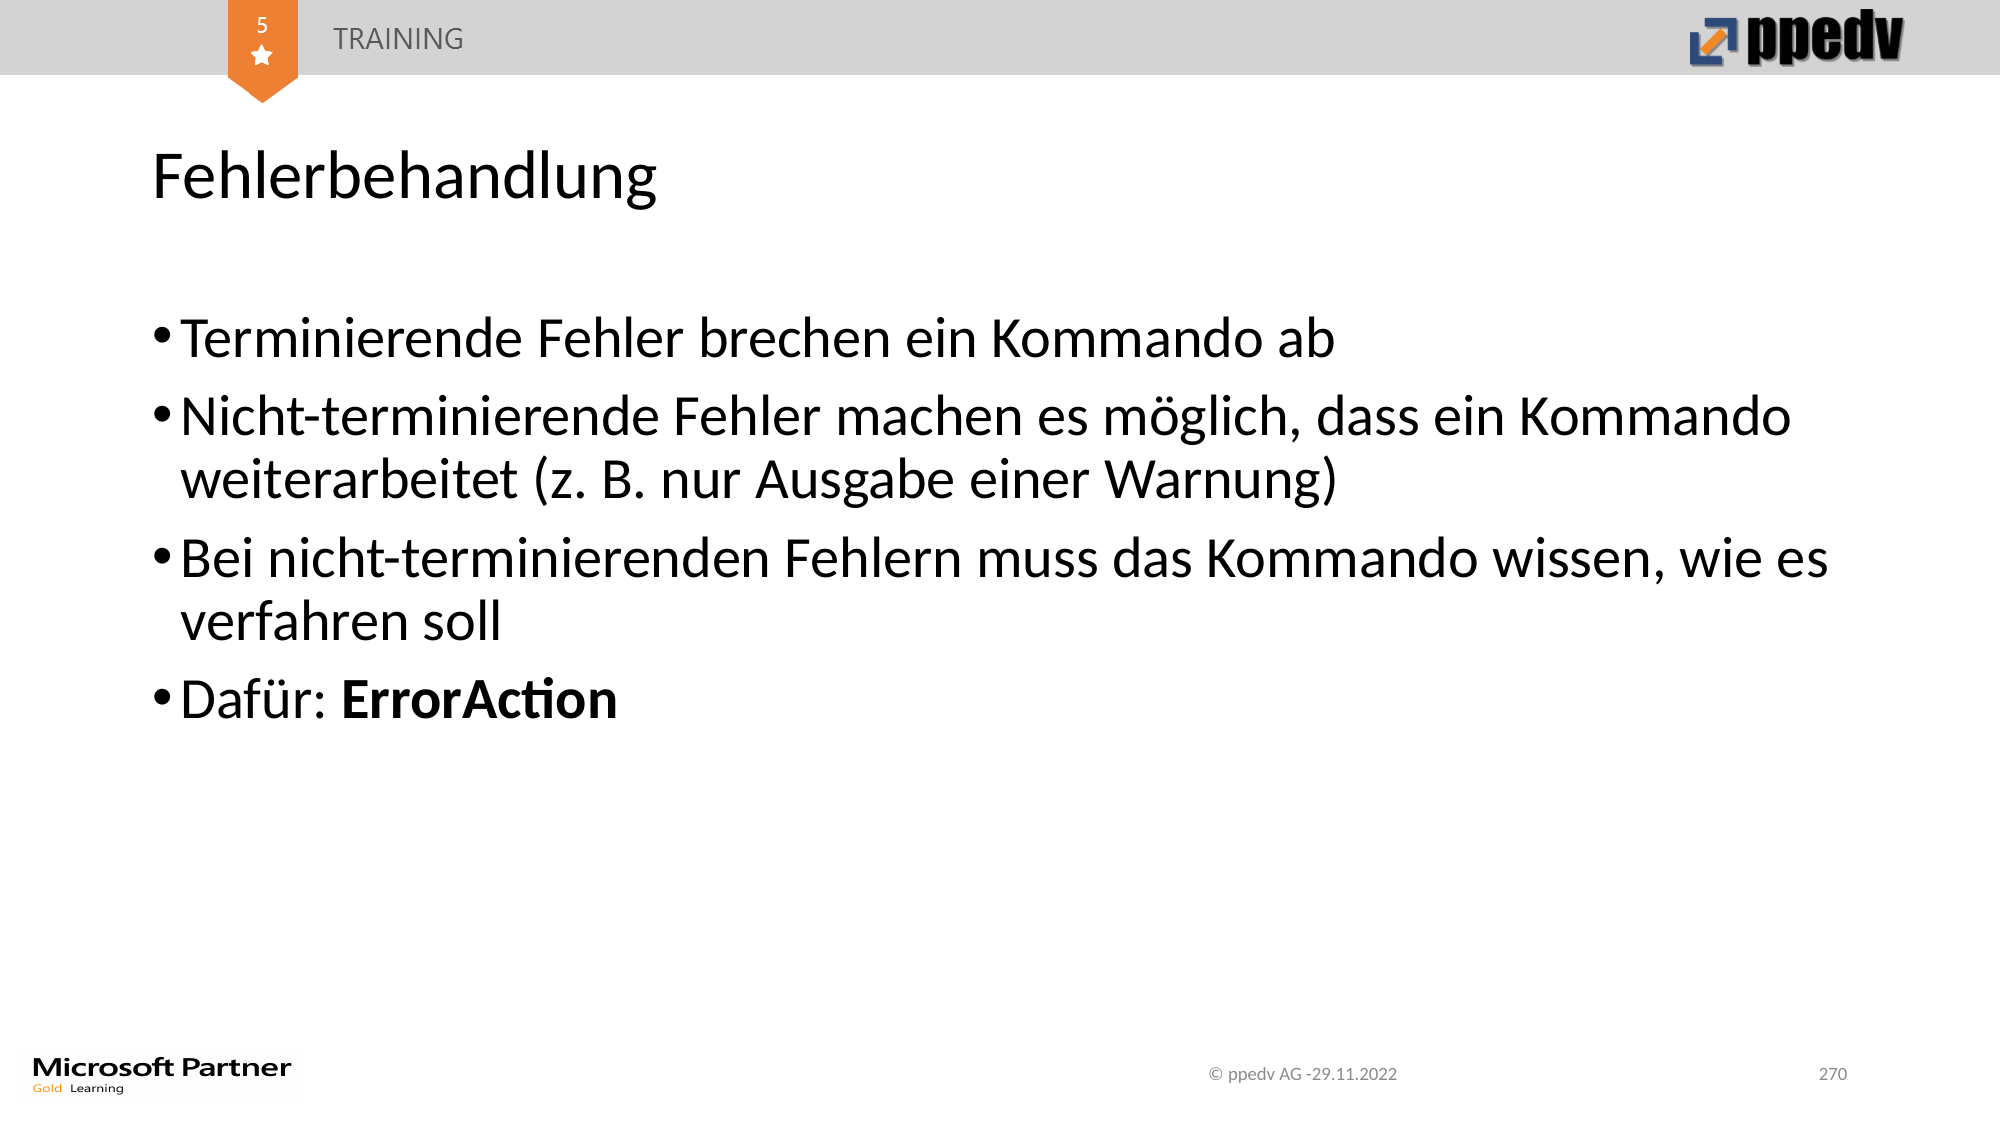

# Fehlerbehandlung
Terminierende Fehler brechen ein Kommando ab
Nicht-terminierende Fehler machen es möglich, dass ein Kommando weiterarbeitet (z. B. nur Ausgabe einer Warnung)
Bei nicht-terminierenden Fehlern muss das Kommando wissen, wie es verfahren soll
Dafür: ErrorAction
© ppedv AG -29.11.2022
270